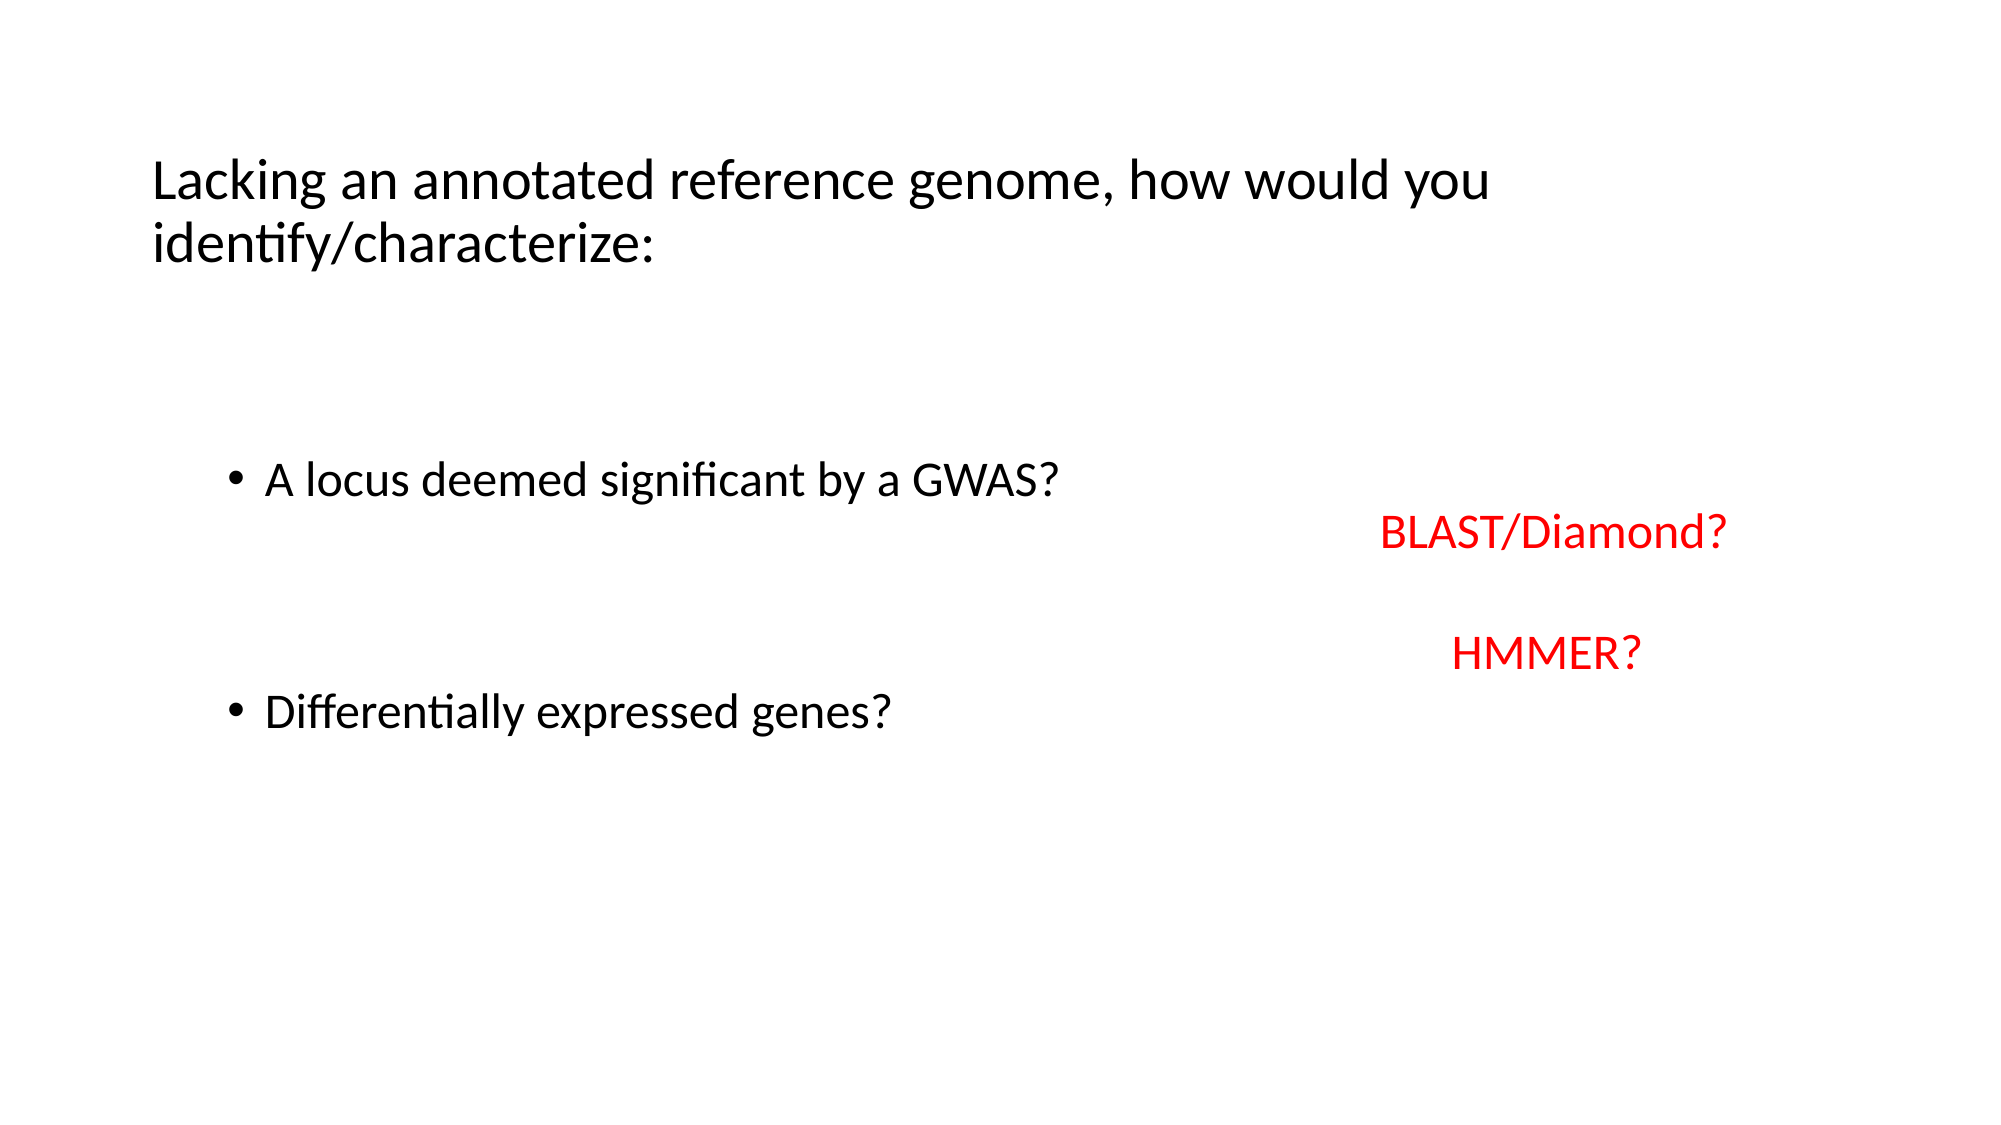

Lacking an annotated reference genome, how would you identify/characterize:

A locus deemed significant by a GWAS?

Differentially expressed genes?

BLAST/Diamond?

HMMER?